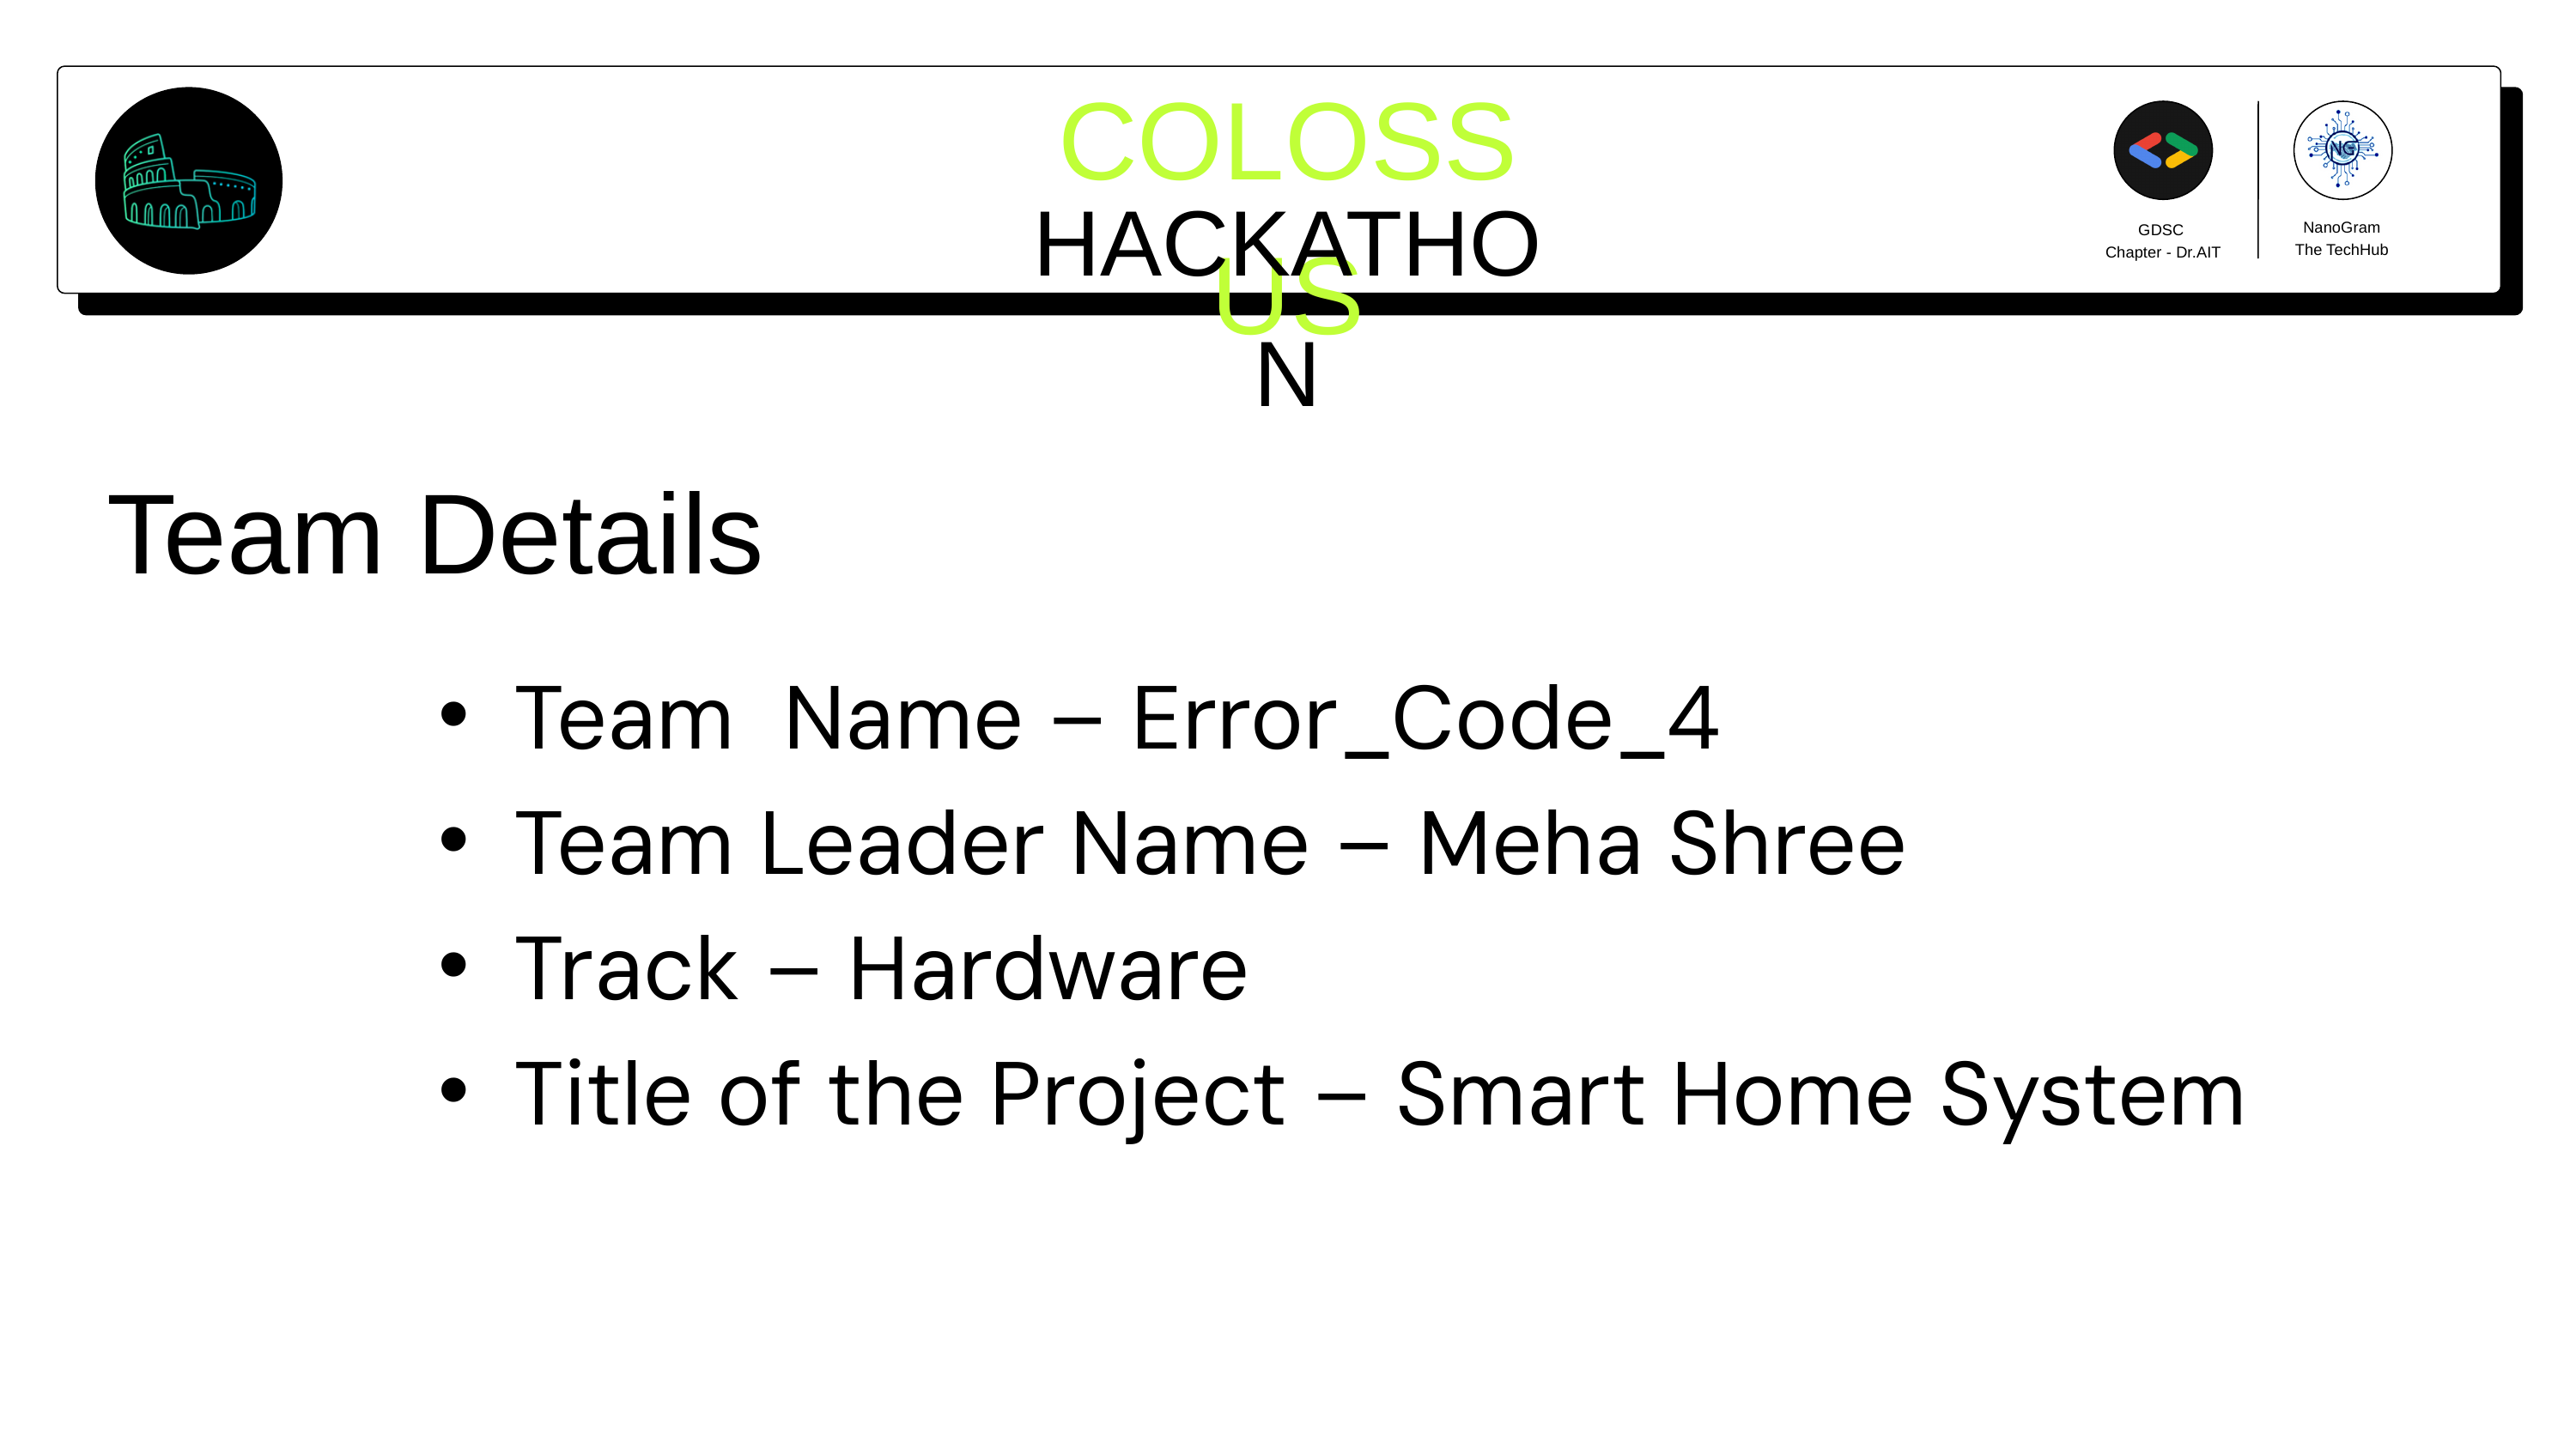

COLOSSUS

HACKATHON
NanoGram
The TechHub
GDSC
Chapter - Dr.AIT
Team Details
Team  Name – Error_Code_4
Team Leader Name – Meha Shree
Track – Hardware
Title of the Project – Smart Home System